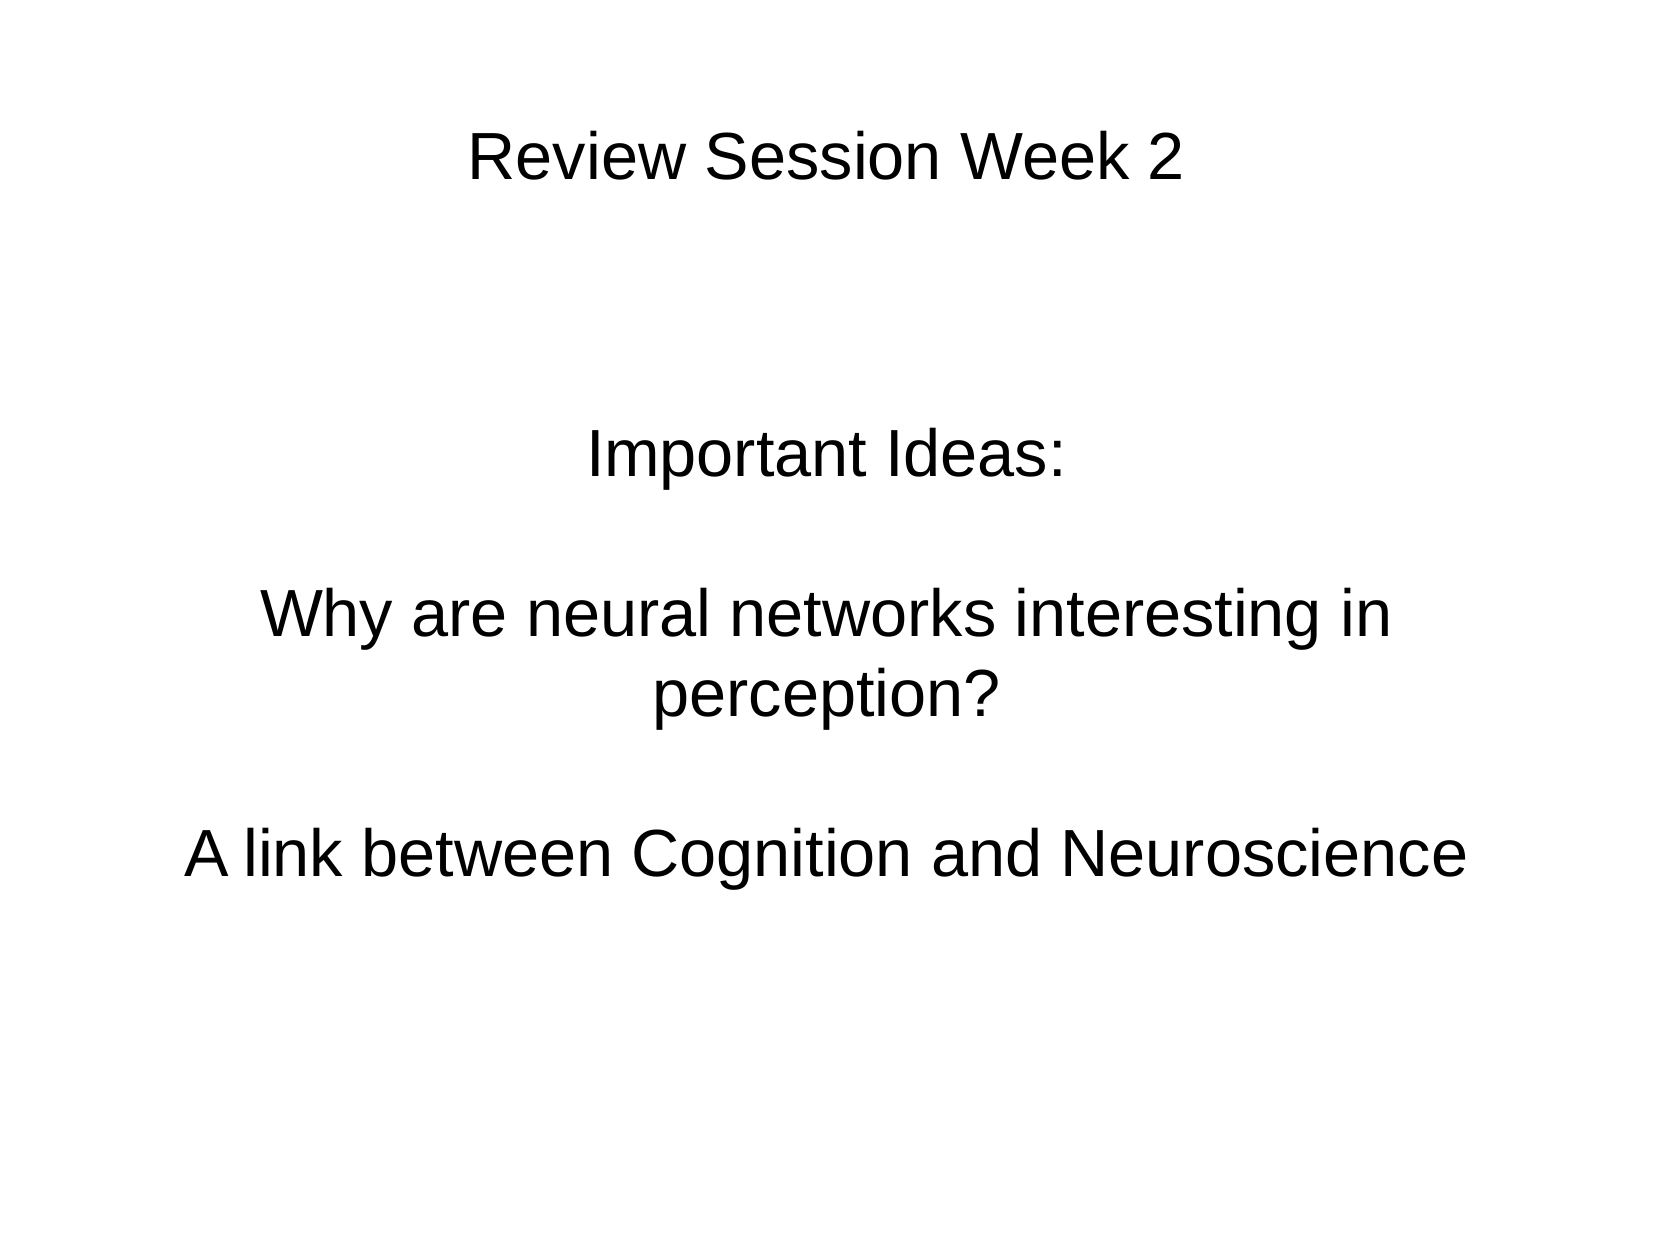

Review Session Week 2
Important Ideas:

Why are neural networks interesting in perception?

A link between Cognition and Neuroscience